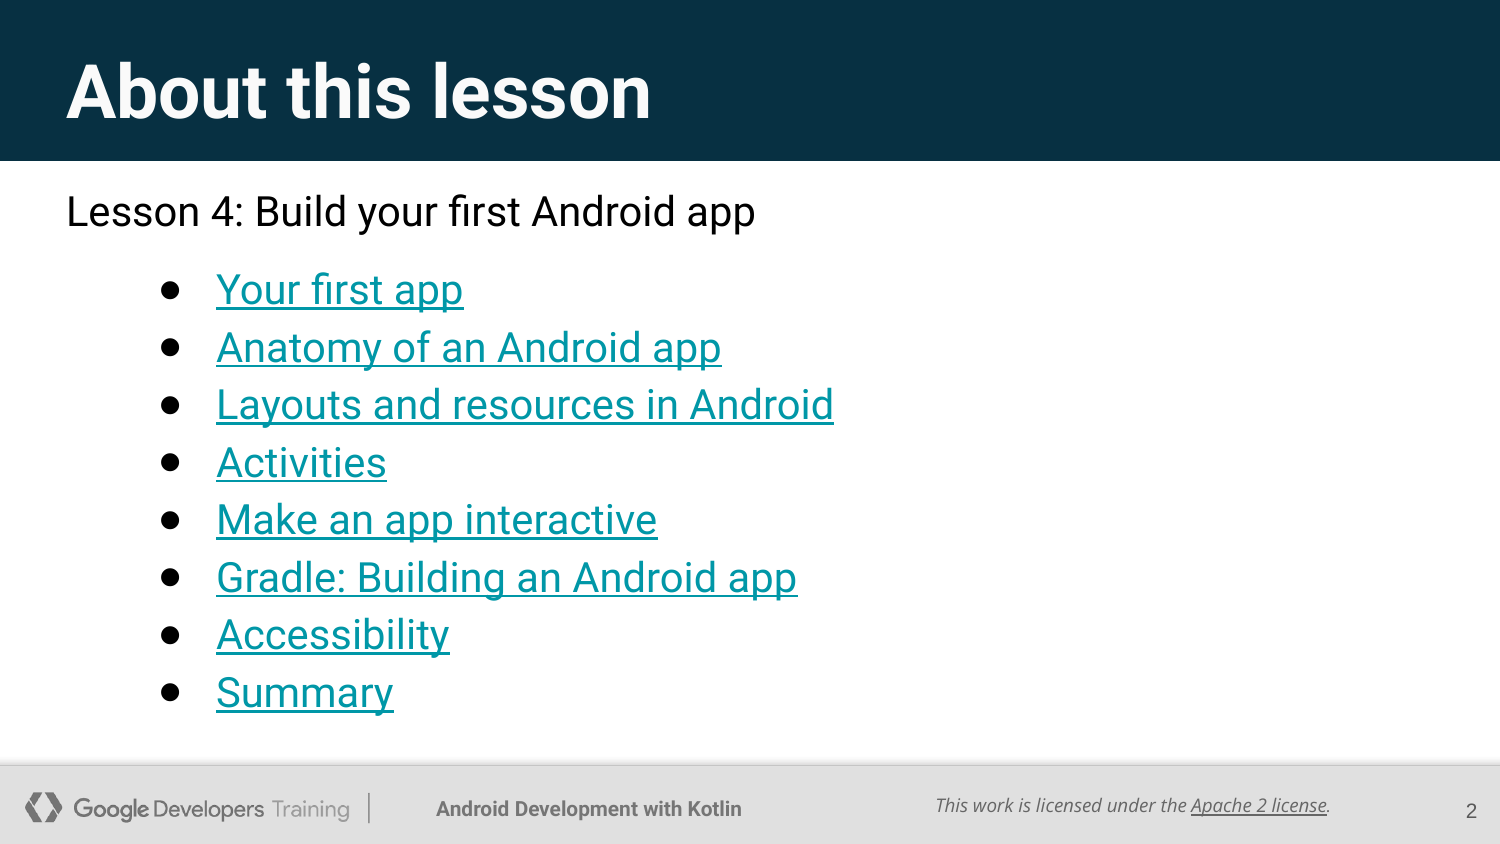

# About this lesson
Lesson 4: Build your first Android app
Your first app
Anatomy of an Android app
Layouts and resources in Android
Activities
Make an app interactive
Gradle: Building an Android app
Accessibility
Summary

2